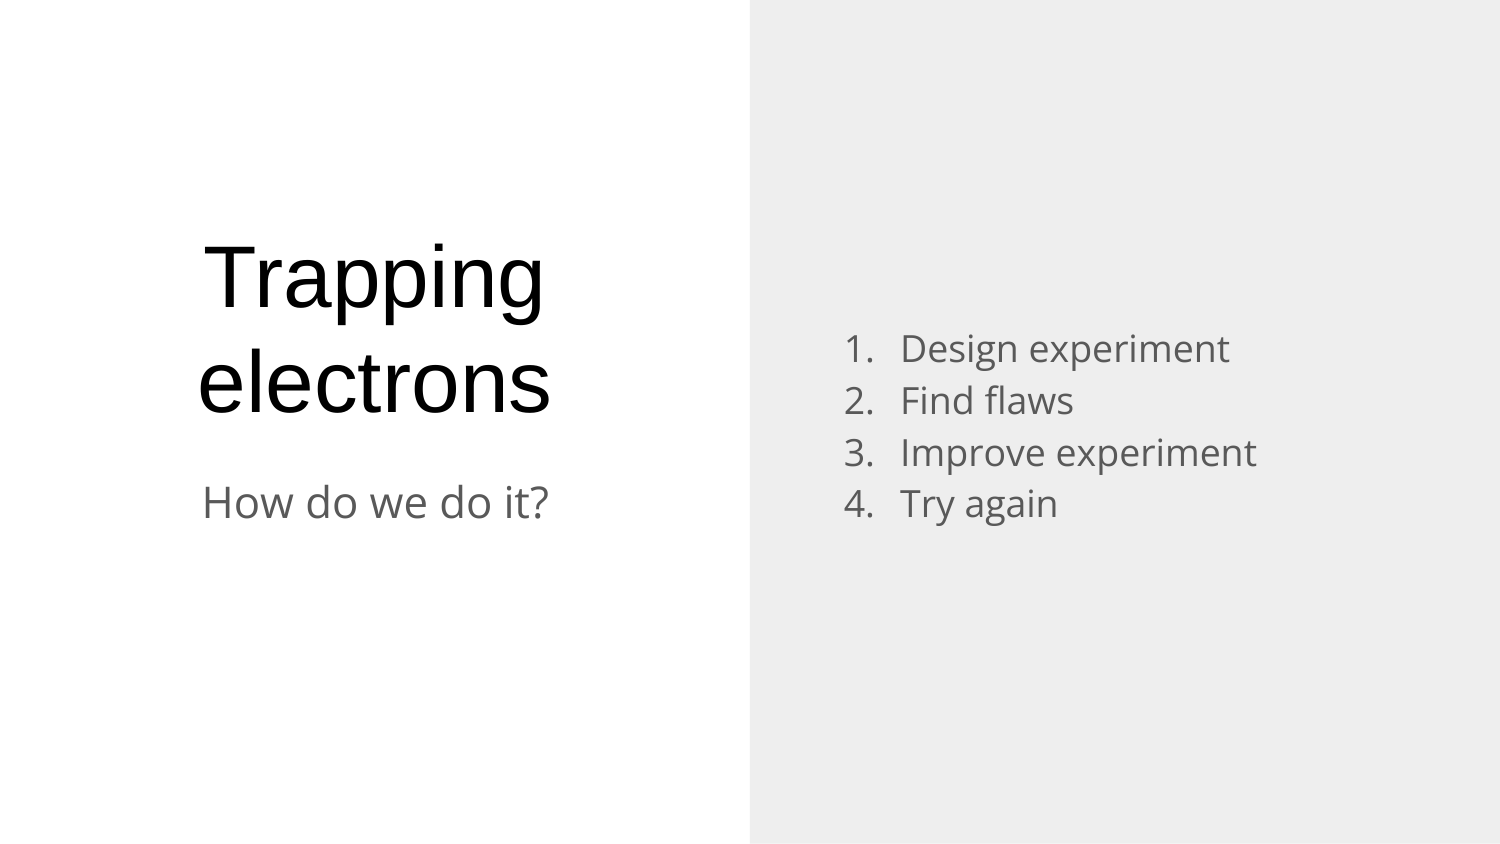

Design experiment
Find flaws
Improve experiment
Try again
# Trapping electrons
How do we do it?